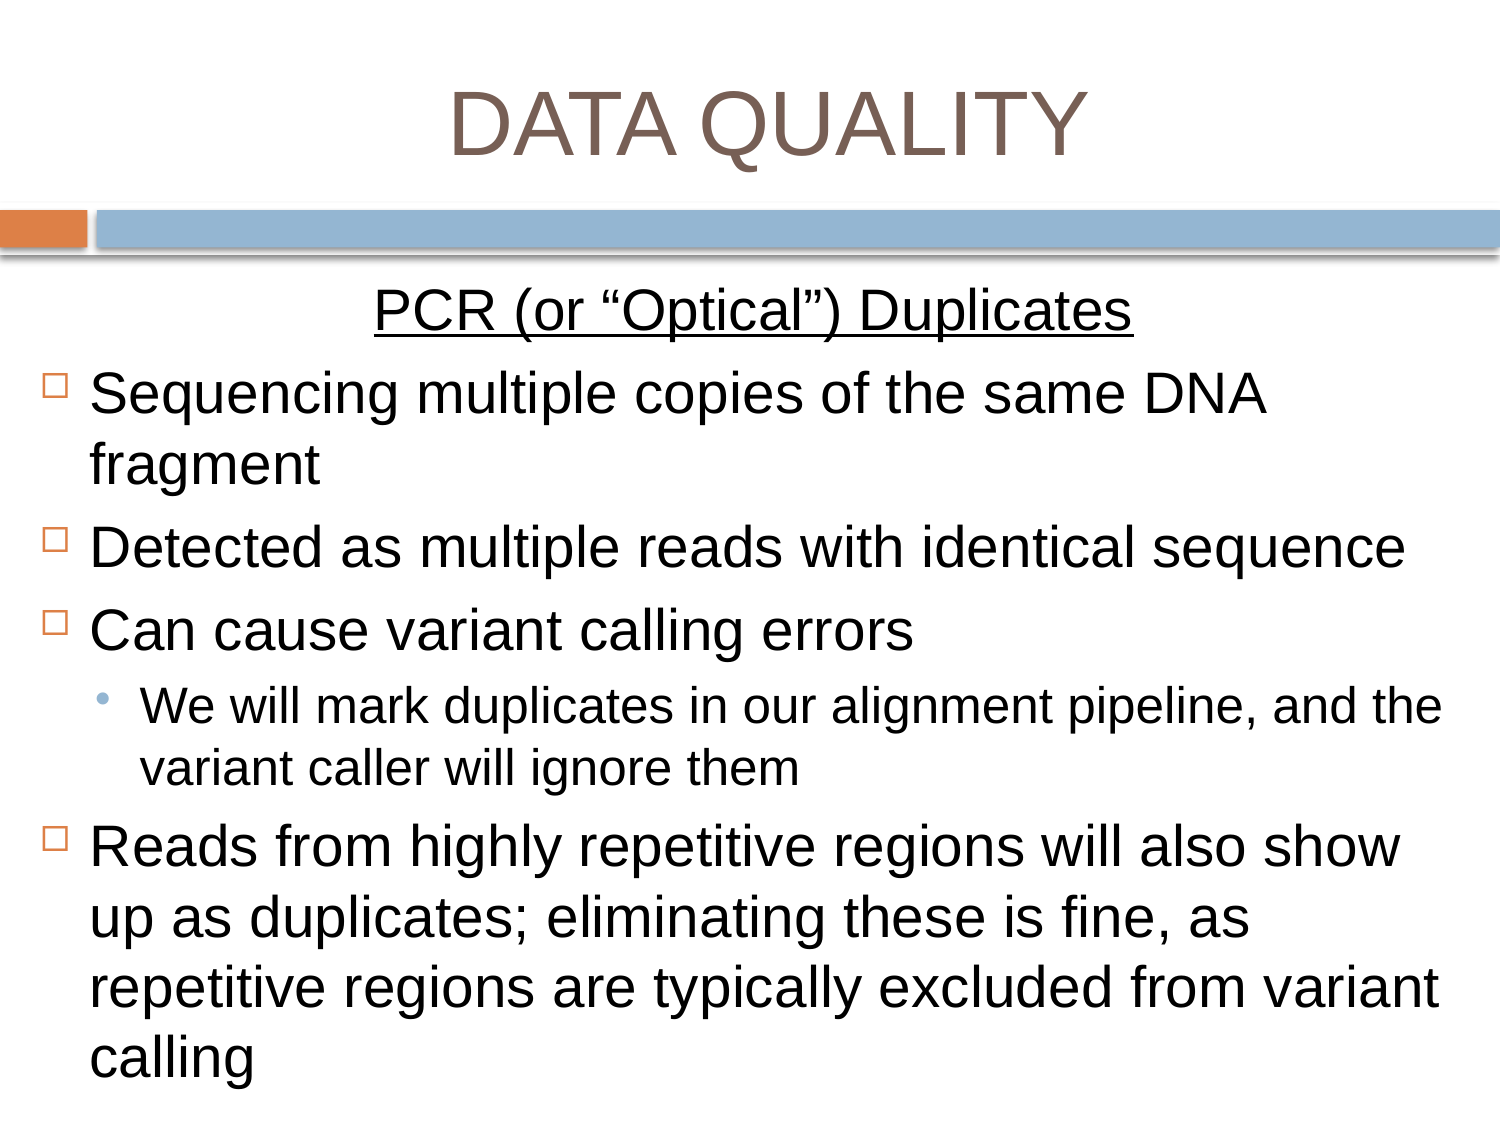

# DATA QUALITY
PCR (or “Optical”) Duplicates
Sequencing multiple copies of the same DNA fragment
Detected as multiple reads with identical sequence
Can cause variant calling errors
We will mark duplicates in our alignment pipeline, and the variant caller will ignore them
Reads from highly repetitive regions will also show up as duplicates; eliminating these is fine, as repetitive regions are typically excluded from variant calling